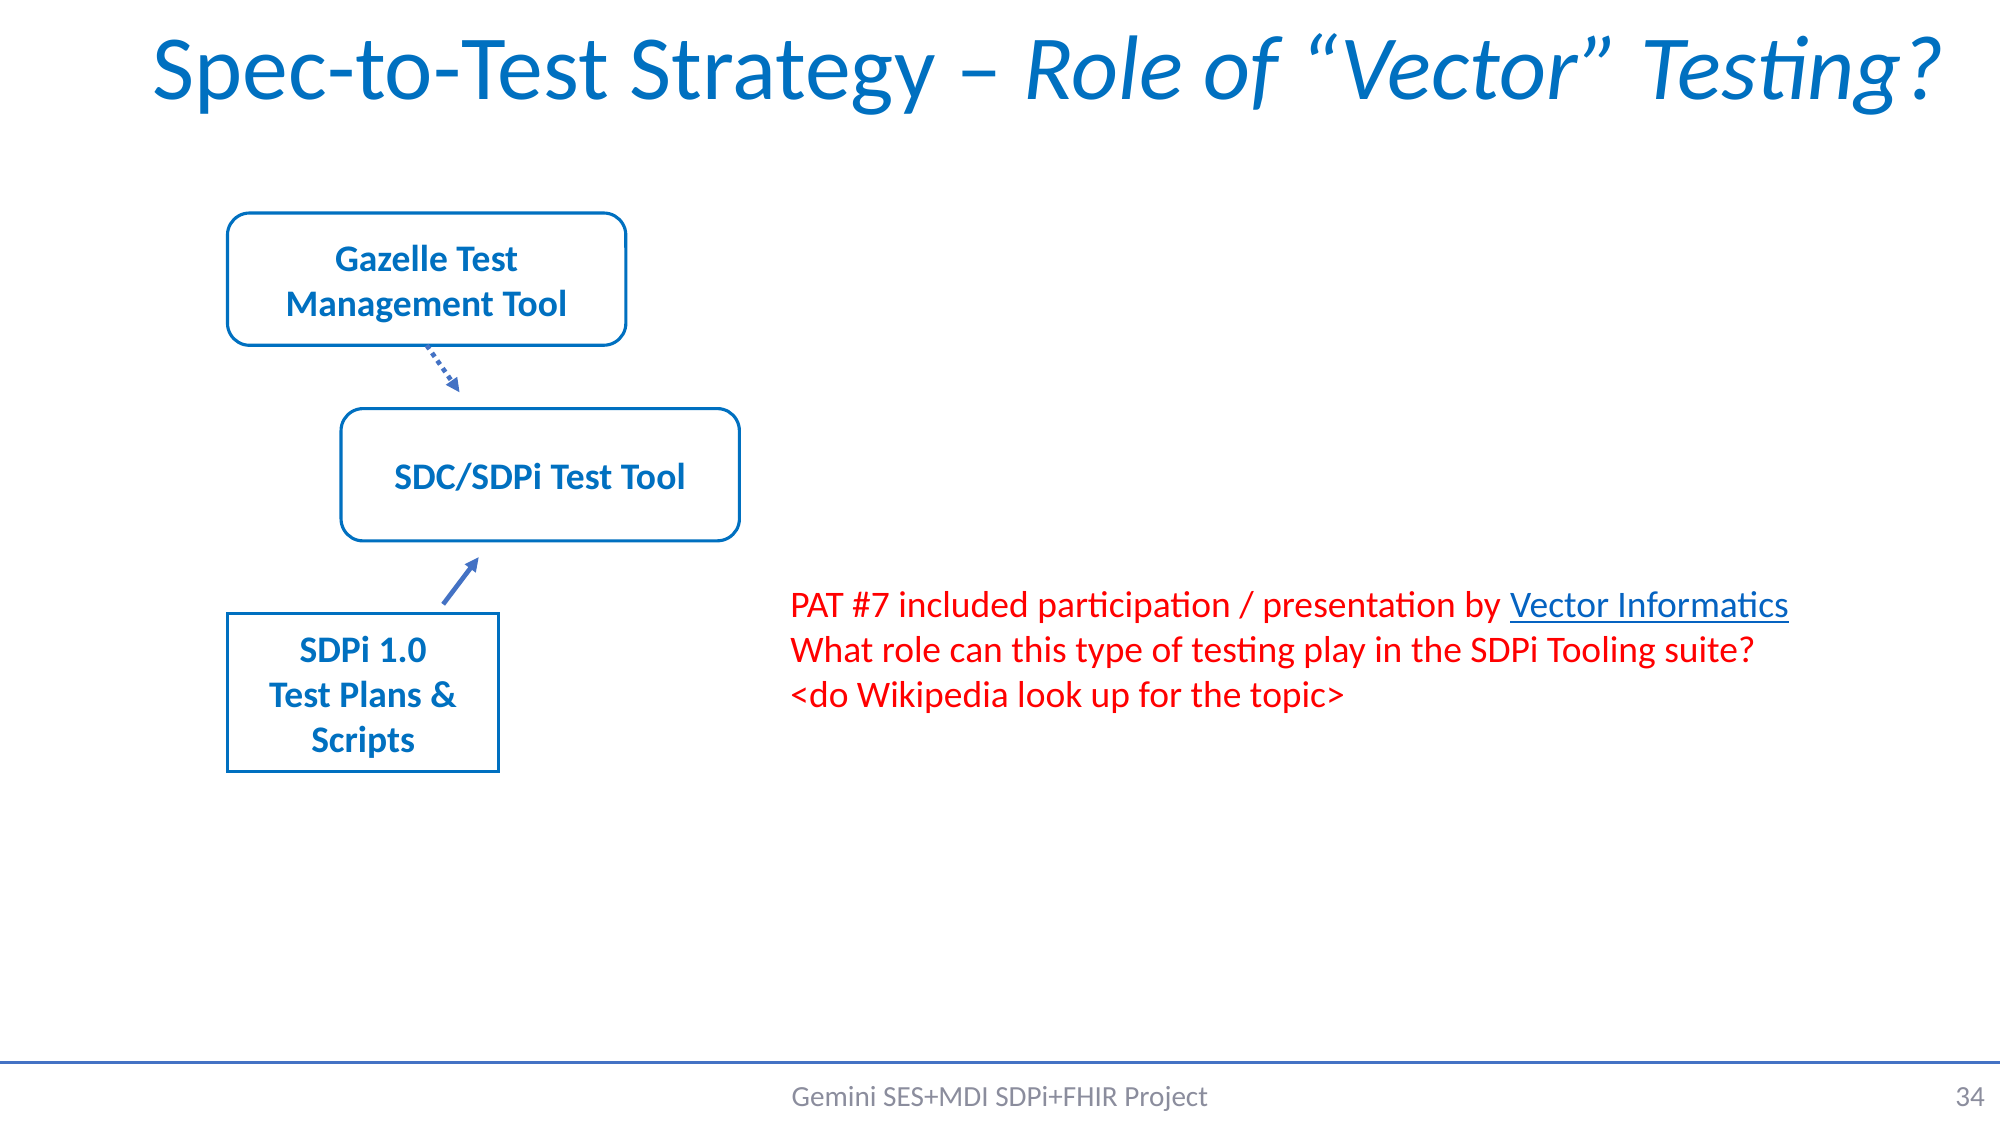

# Spec-to-Test Strategy – Role of “Vector” Testing?
Gazelle Test Management Tool
SDC/SDPi Test Tool
SDPi 1.0
Test Plans & Scripts
PAT #7 included participation / presentation by Vector Informatics
What role can this type of testing play in the SDPi Tooling suite?
<do Wikipedia look up for the topic>

Gemini SES+MDI SDPi+FHIR Project
34